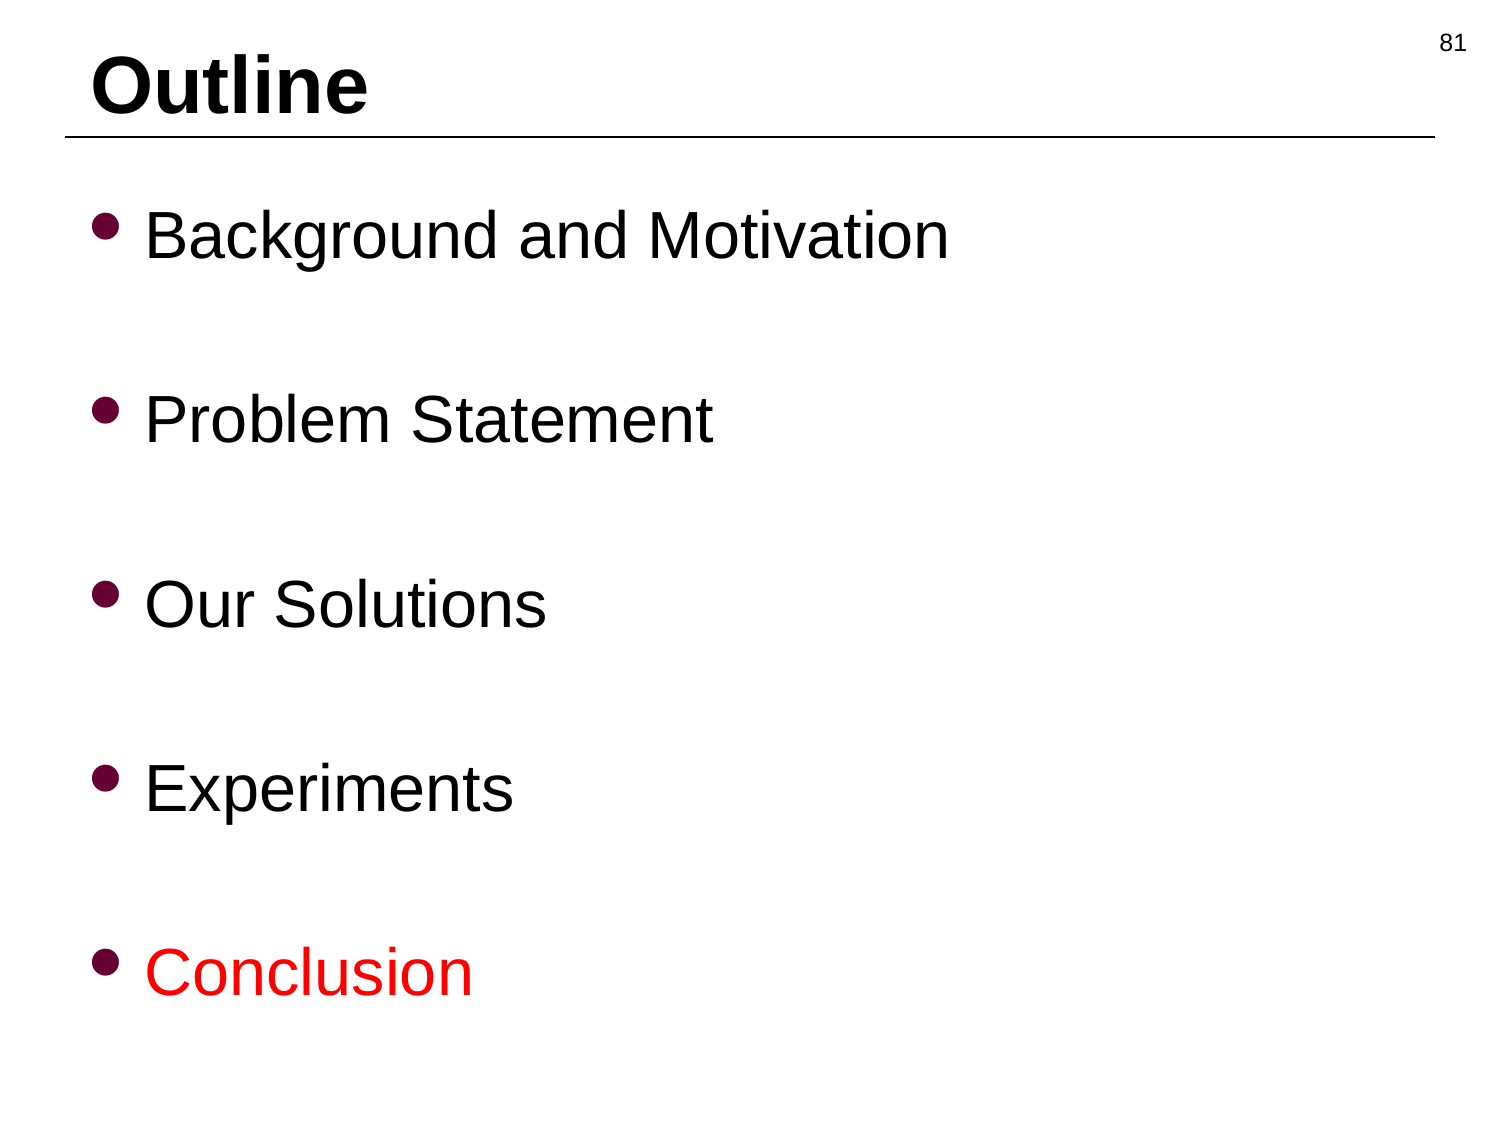

81
# Outline
Background and Motivation
Problem Statement
Our Solutions
Experiments
Conclusion